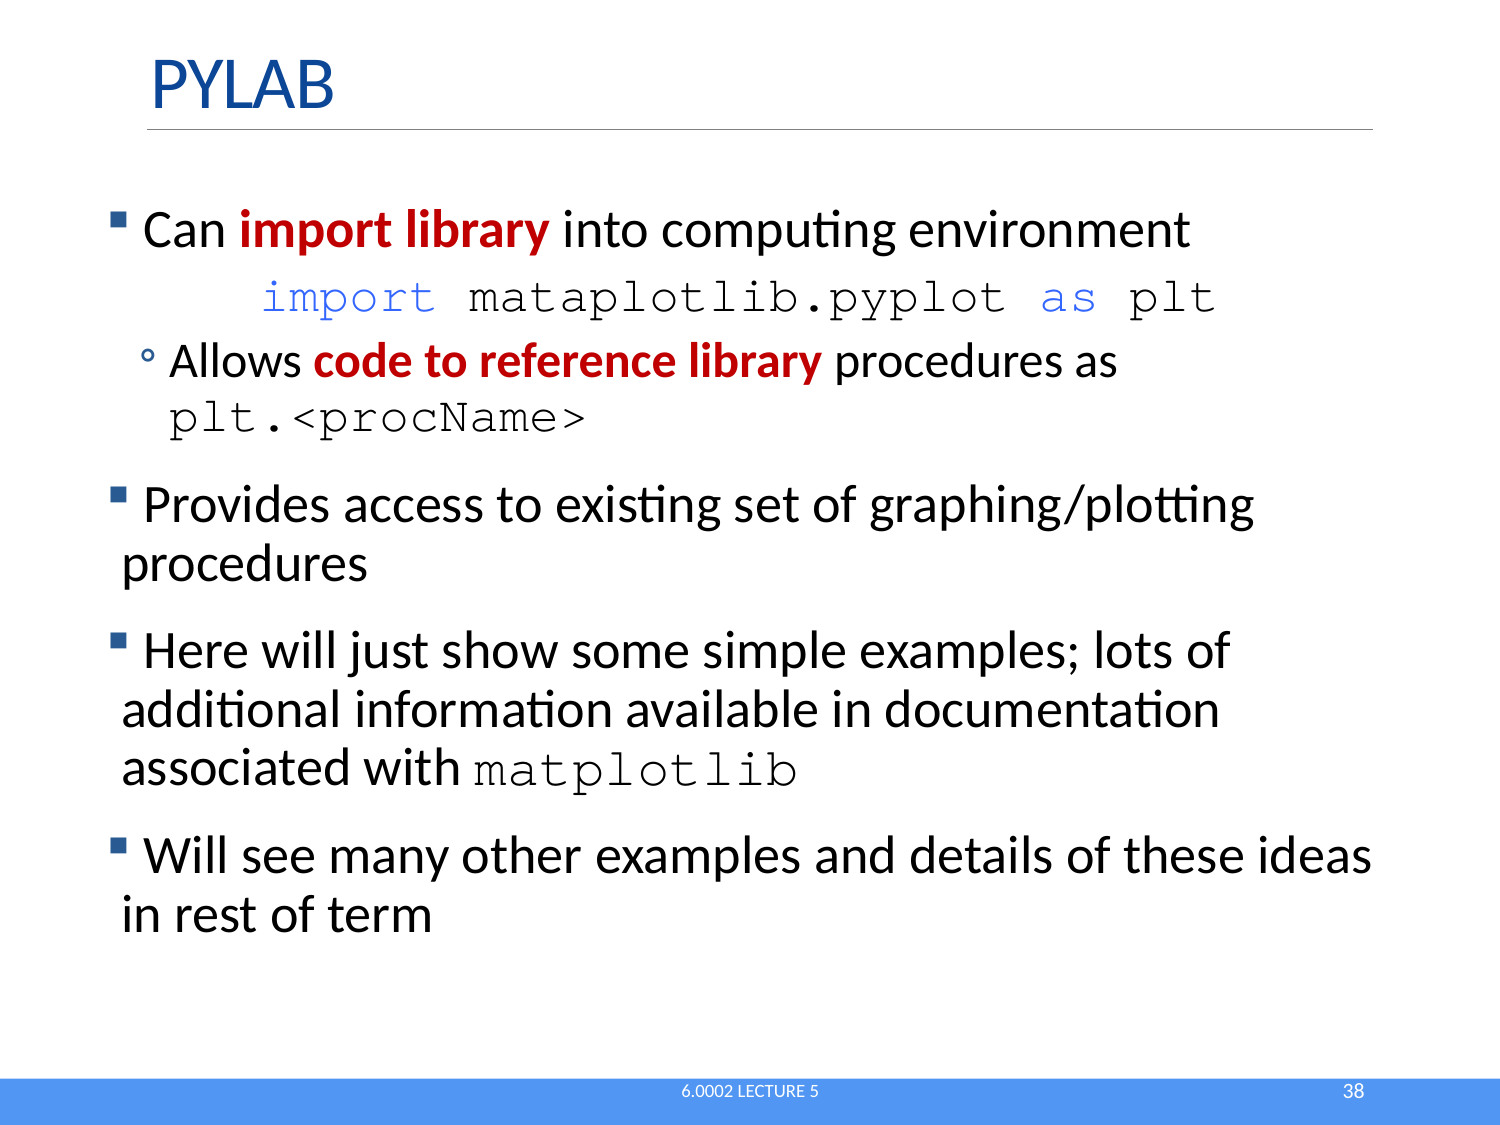

# PYLAB
 Can import library into computing environment
    import mataplotlib.pyplot as plt
Allows code to reference library procedures as  plt.<procName>
 Provides access to existing set of graphing/plotting procedures
 Here will just show some simple examples; lots of additional information available in documentation associated with matplotlib
 Will see many other examples and details of these ideas in rest of term

6.0002 Lecture 5
38